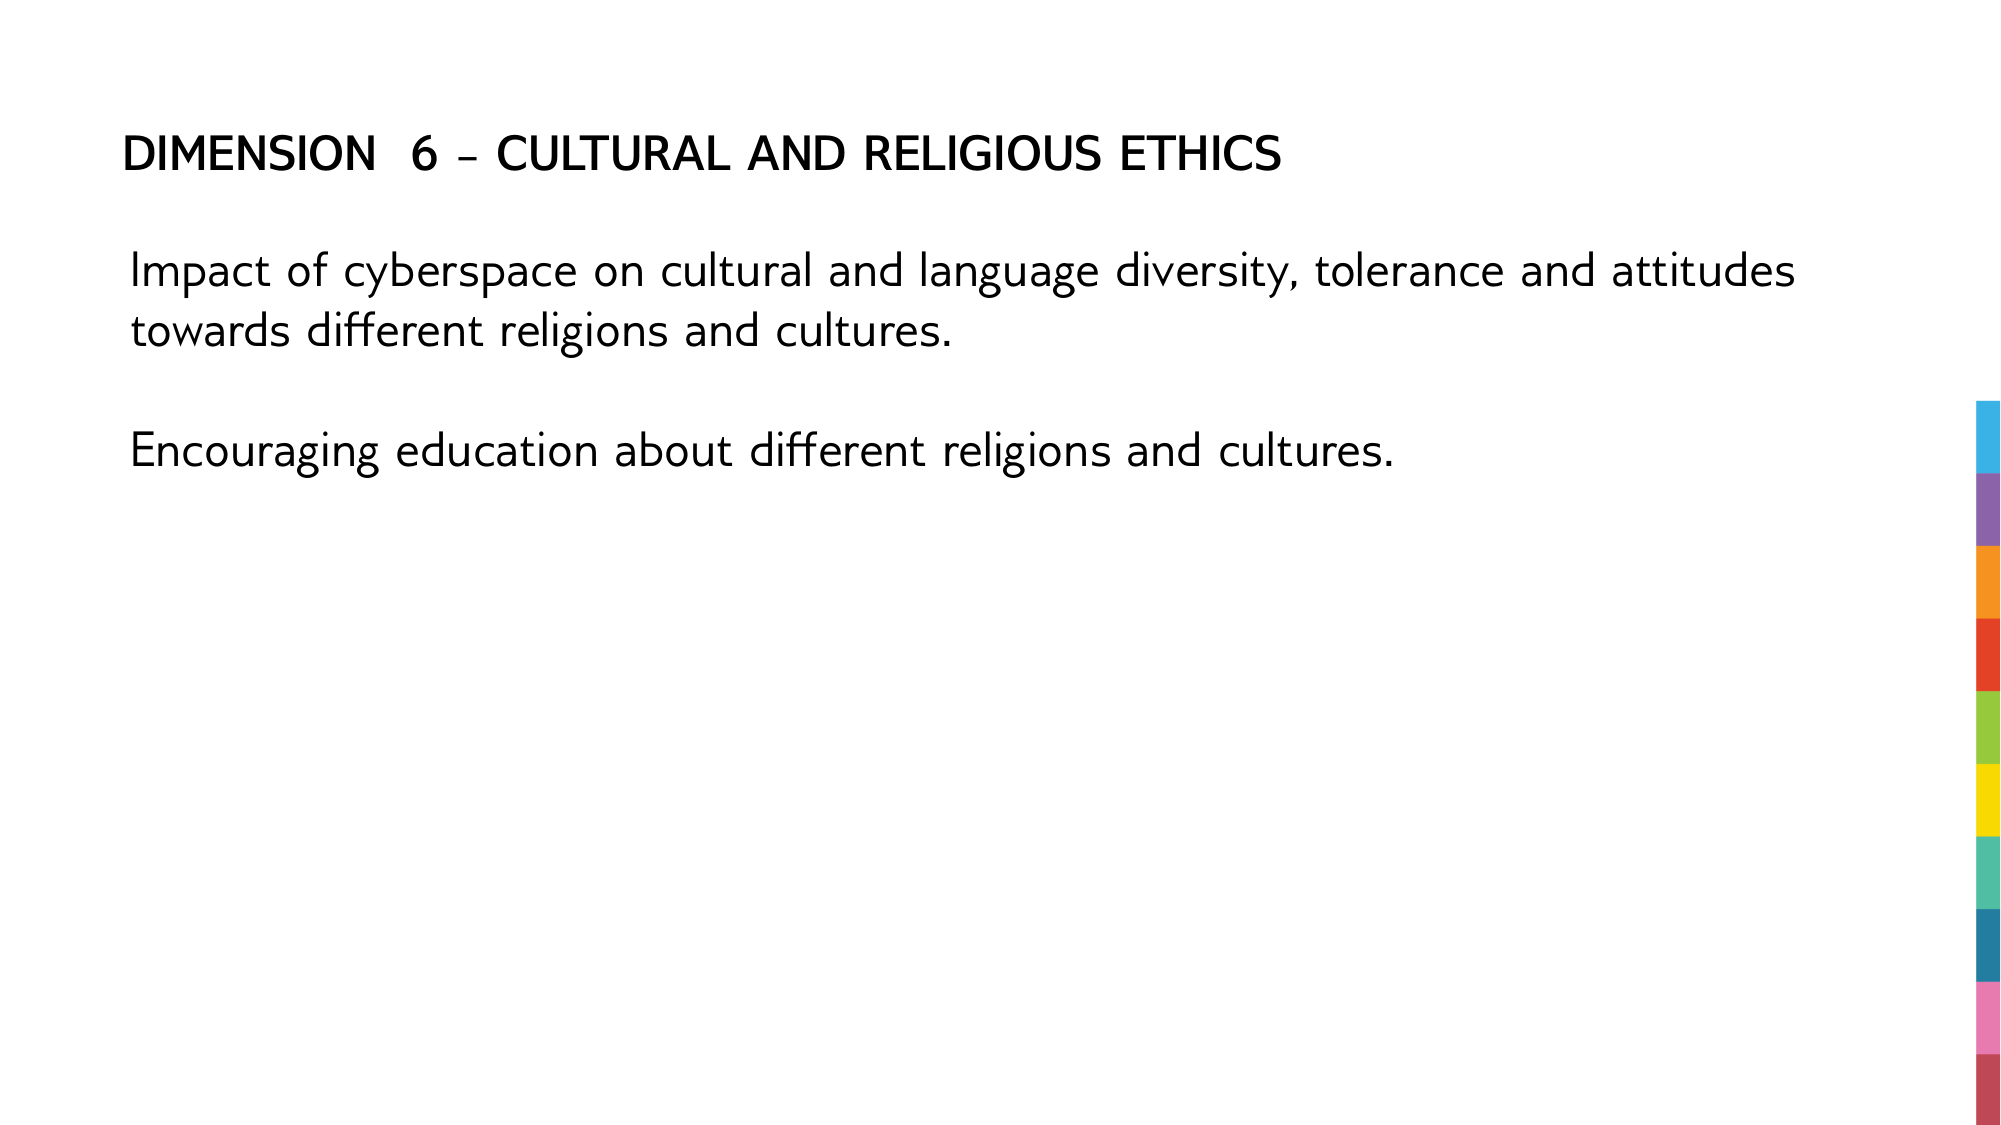

# DIMENSION  6 – CULTURAL AND RELIGIOUS ETHICS
Impact of cyberspace on cultural and language diversity, tolerance and attitudes towards different religions and cultures.

Encouraging education about different religions and cultures.